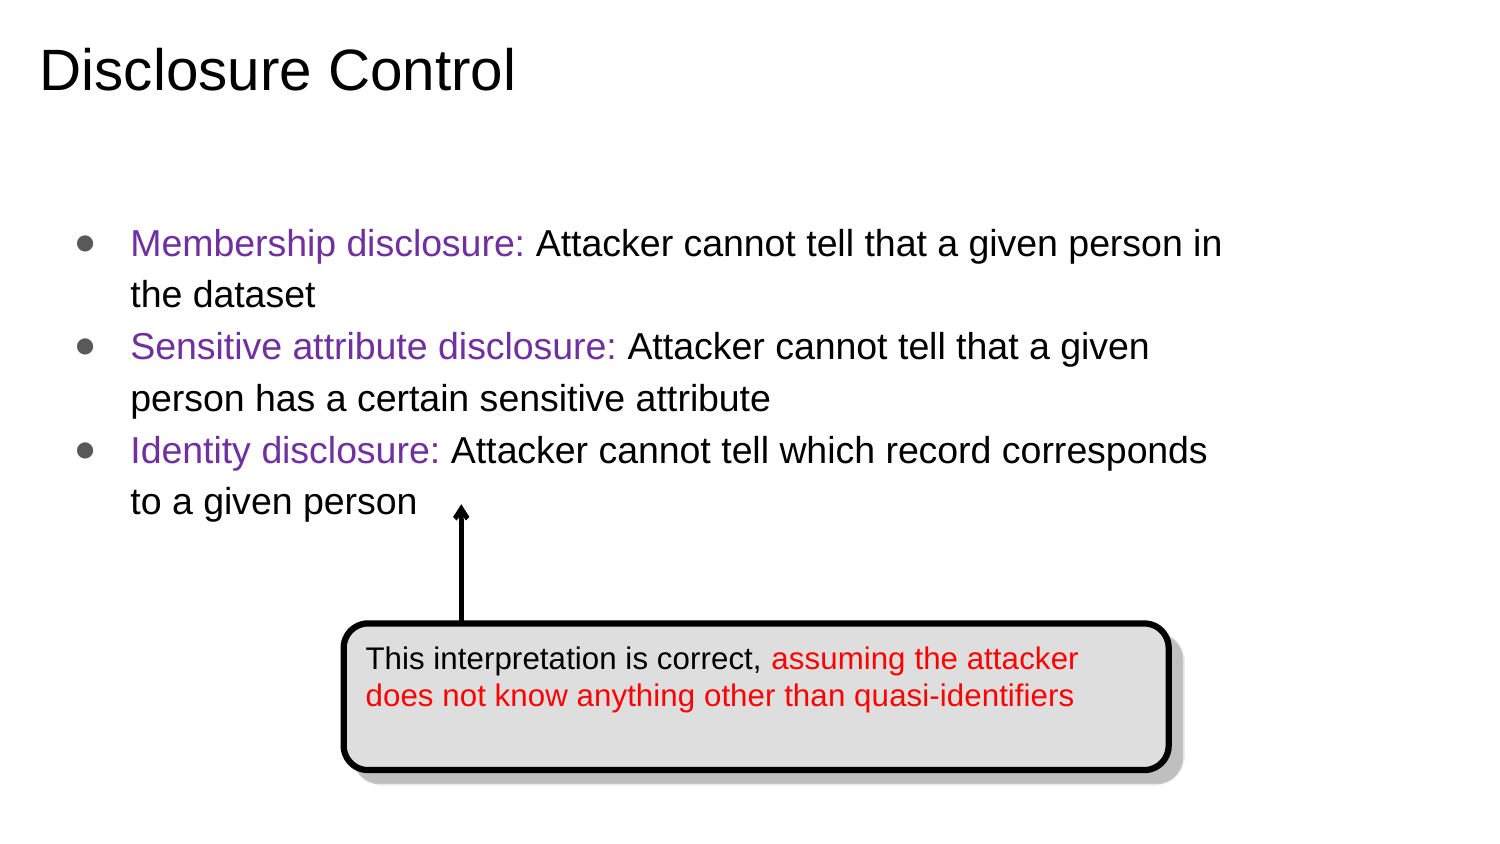

# Disclosure Control
Membership disclosure: Attacker cannot tell that a given person in the dataset
Sensitive attribute disclosure: Attacker cannot tell that a given person has a certain sensitive attribute
Identity disclosure: Attacker cannot tell which record corresponds to a given person
This interpretation is correct, assuming the attacker does not know anything other than quasi-identifiers